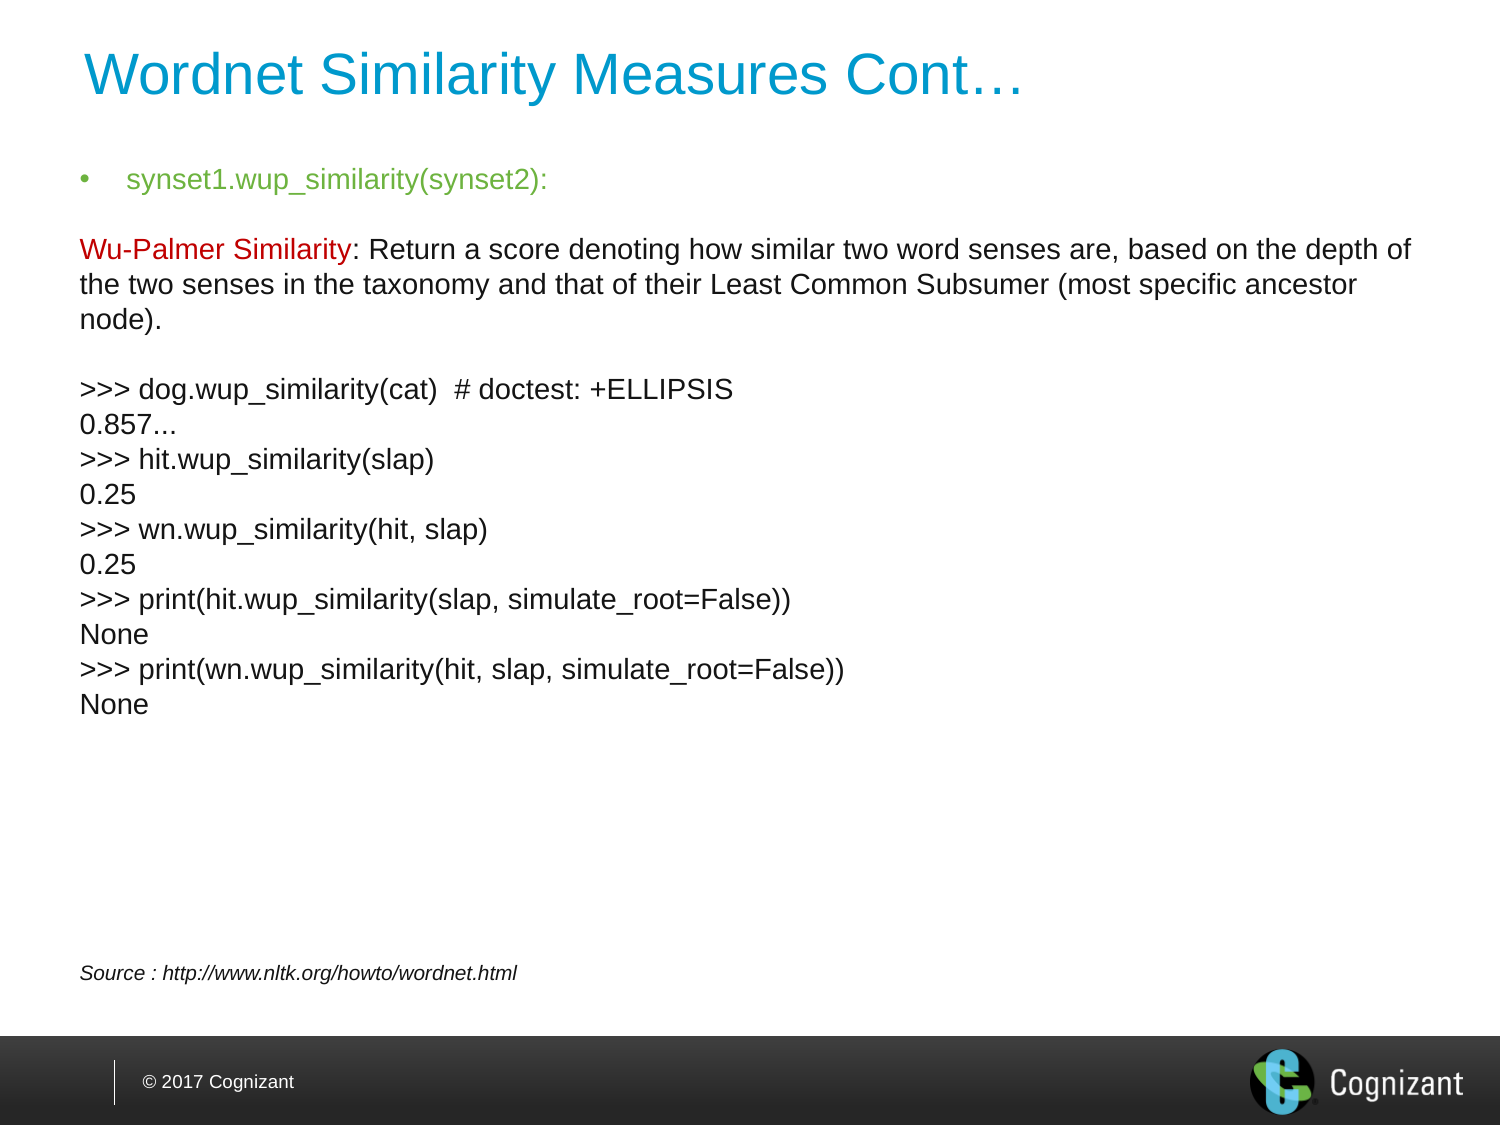

Wordnet Similarity Measures Cont…

synset1.wup_similarity(synset2):

Wu-Palmer Similarity: Return a score denoting how similar two word senses are, based on the depth of the two senses in the taxonomy and that of their Least Common Subsumer (most specific ancestor node).

>>> dog.wup_similarity(cat)  # doctest: +ELLIPSIS
0.857...
>>> hit.wup_similarity(slap)
0.25
>>> wn.wup_similarity(hit, slap)
0.25
>>> print(hit.wup_similarity(slap, simulate_root=False))
None
>>> print(wn.wup_similarity(hit, slap, simulate_root=False))
None

Source : http://www.nltk.org/howto/wordnet.html